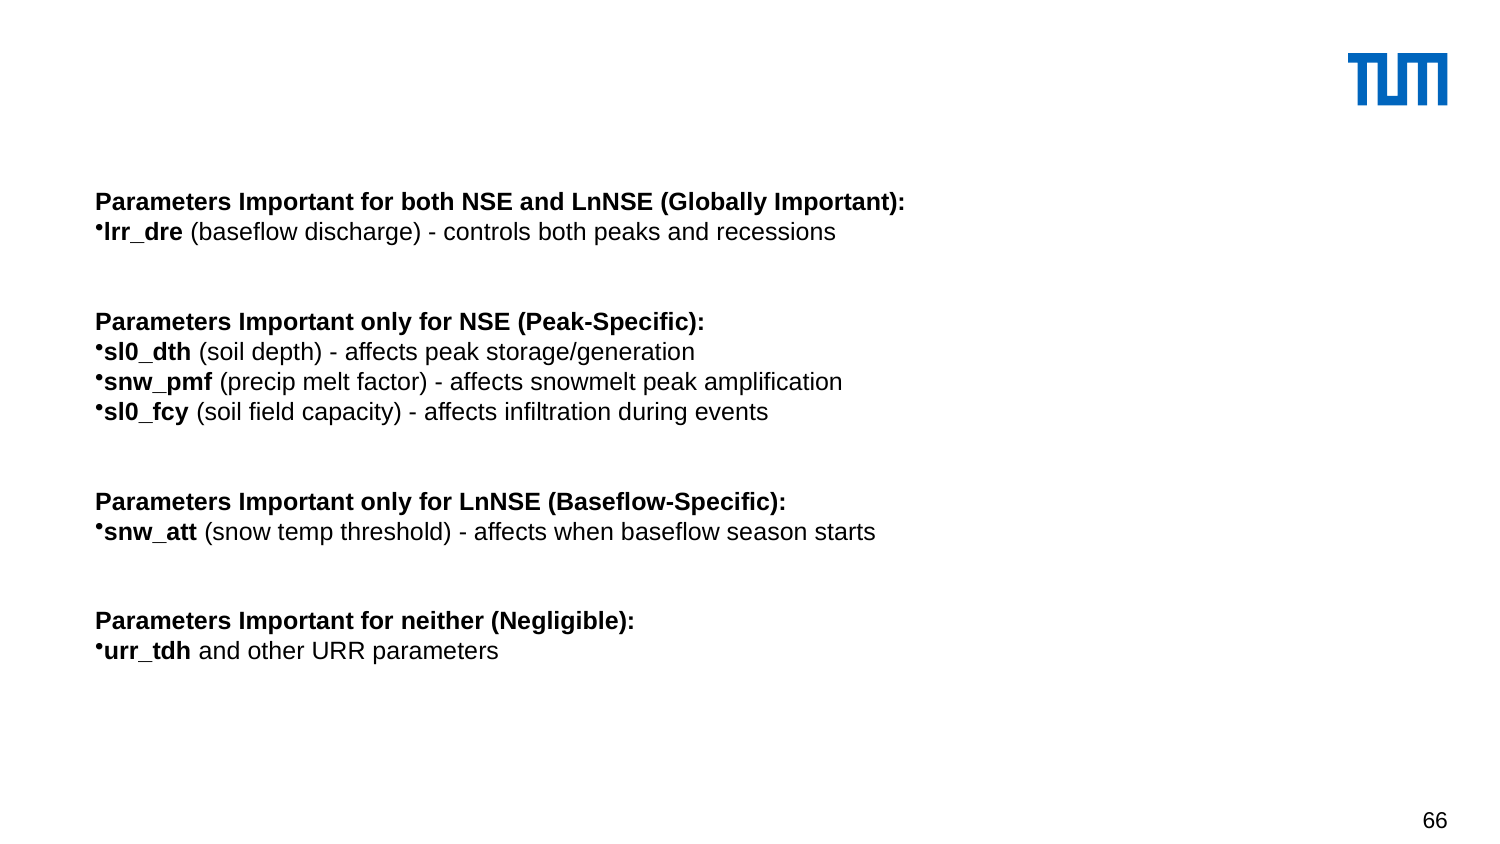

Parameters Important for both NSE and LnNSE (Globally Important):
lrr_dre (baseflow discharge) - controls both peaks and recessions

Parameters Important only for NSE (Peak-Specific):
sl0_dth (soil depth) - affects peak storage/generation
snw_pmf (precip melt factor) - affects snowmelt peak amplification
sl0_fcy (soil field capacity) - affects infiltration during events

Parameters Important only for LnNSE (Baseflow-Specific):
snw_att (snow temp threshold) - affects when baseflow season starts

Parameters Important for neither (Negligible):
urr_tdh and other URR parameters

66